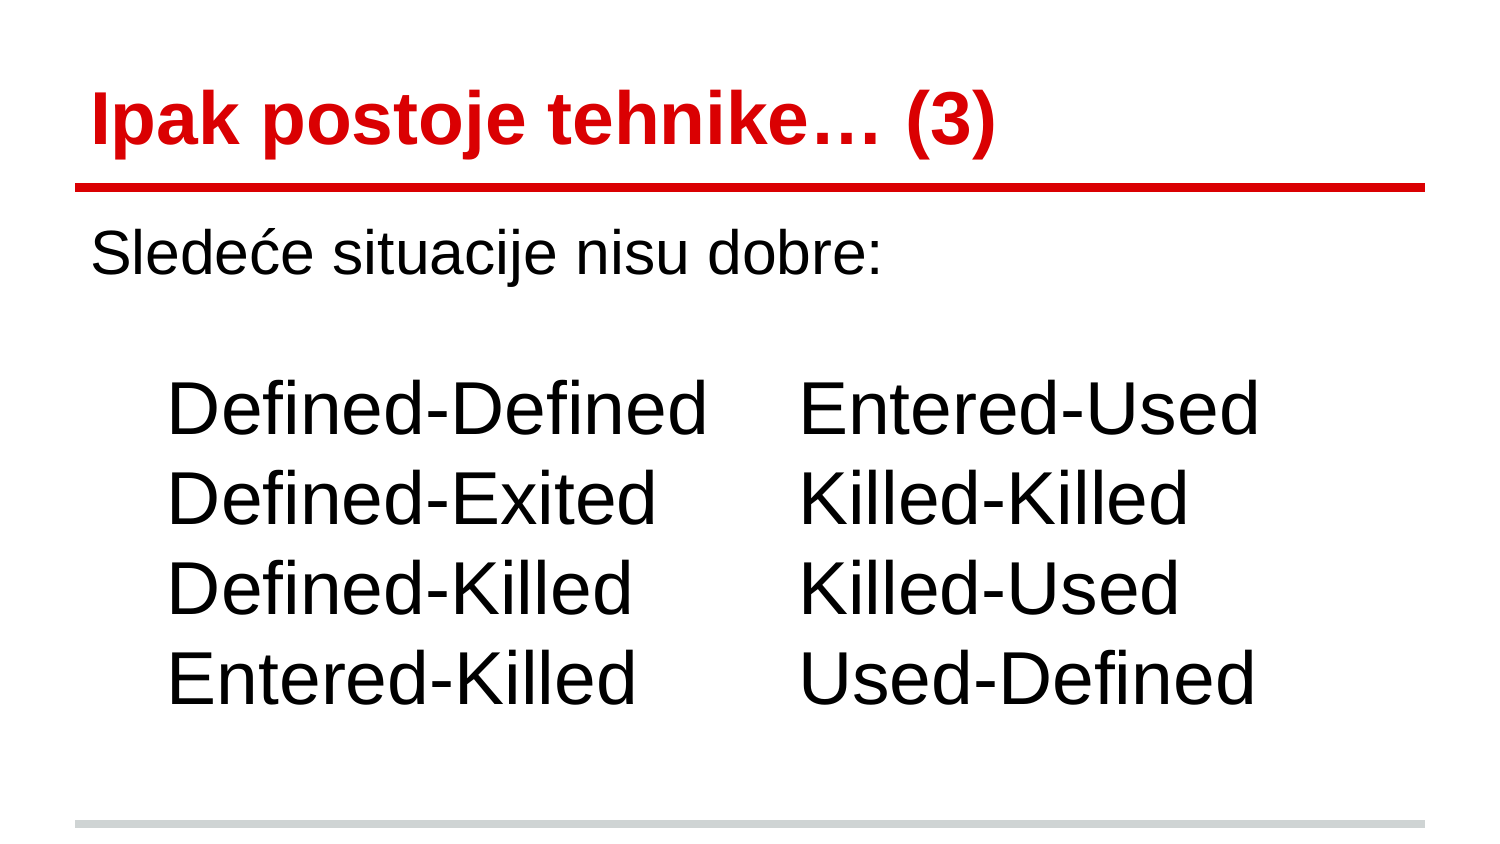

# Ipak postoje tehnike… (3)
Sledeće situacije nisu dobre:

Defined-Defined
Defined-Exited
Defined-Killed
Entered-Killed
Entered-Used
Killed-Killed
Killed-Used
Used-Defined